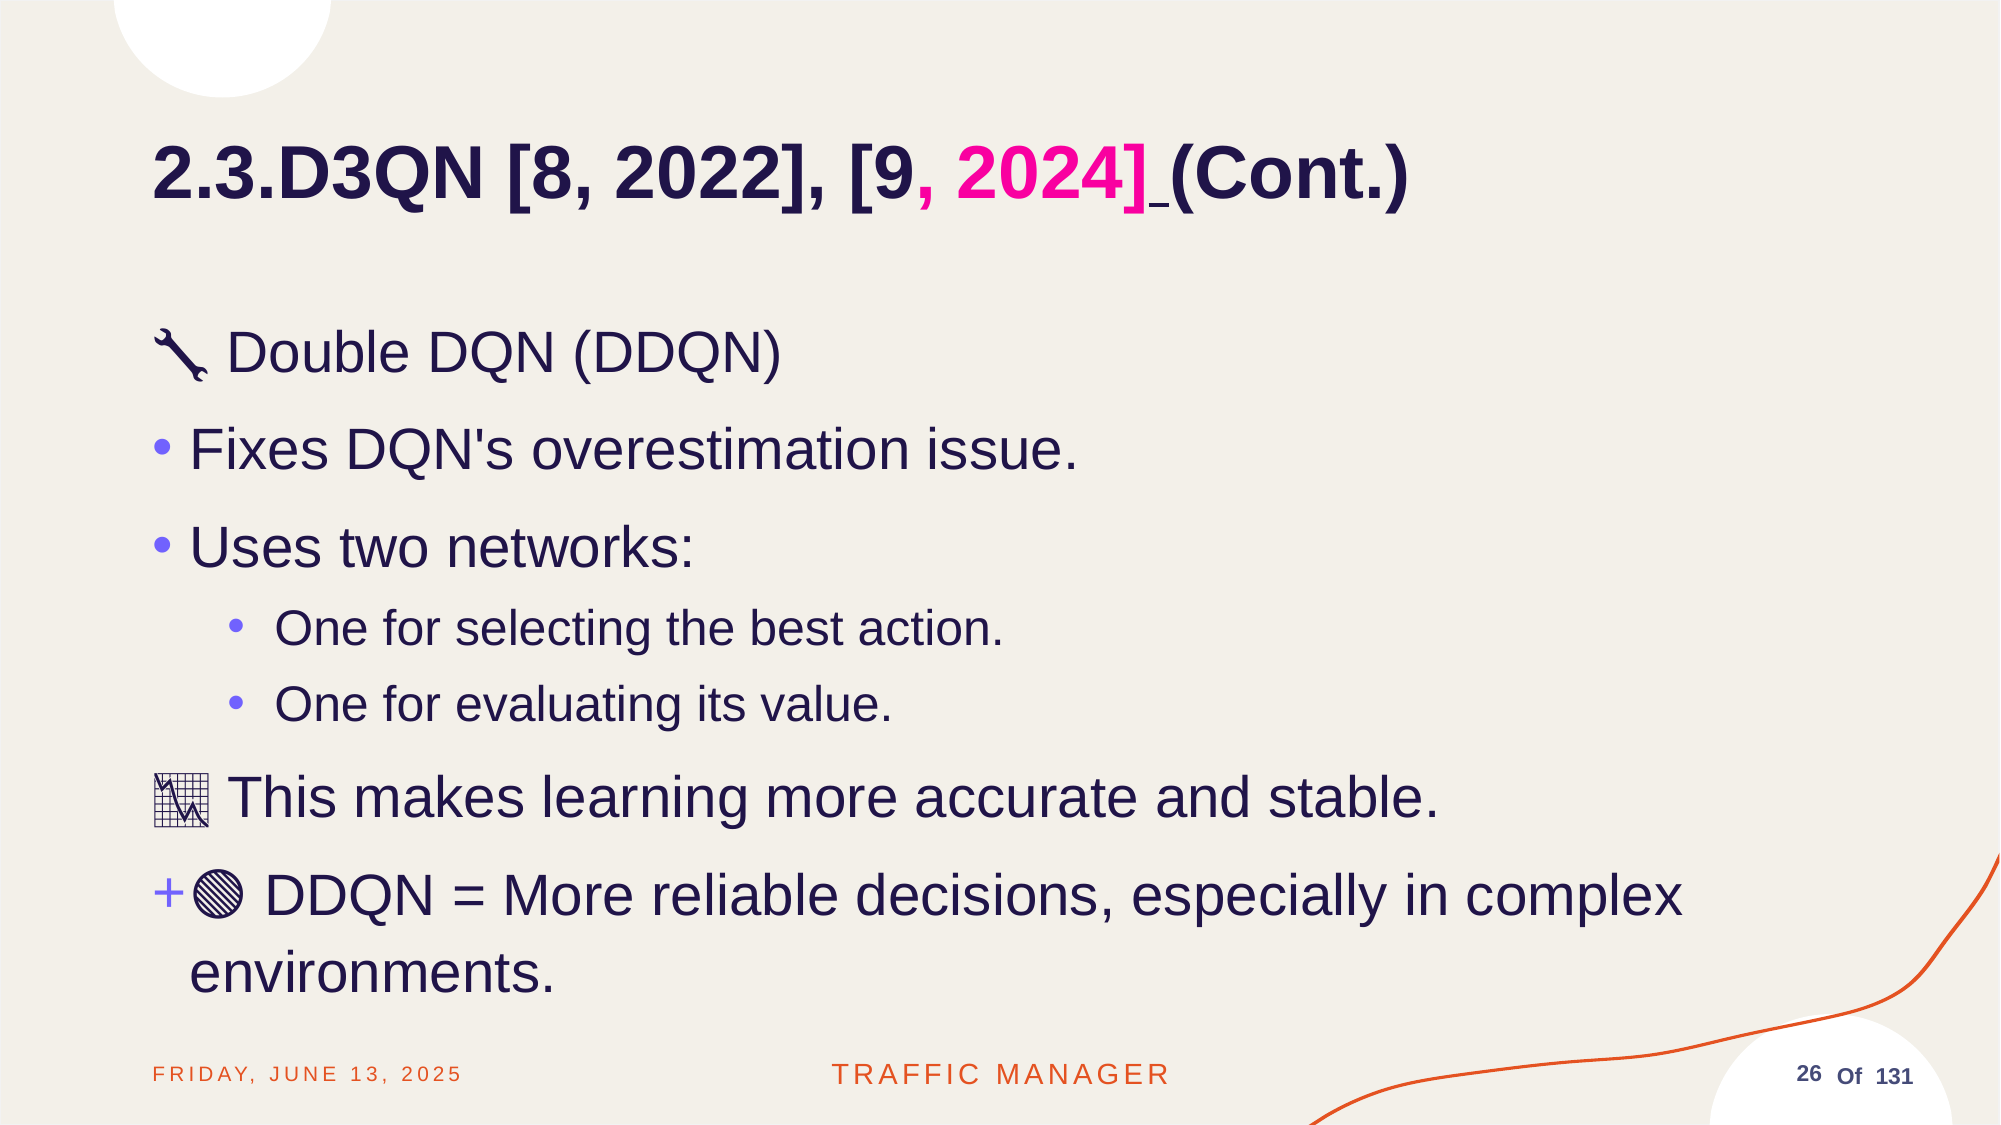

# 2.3.D3QN [8, 2022], [9, 2024] (Cont.)
🔧 Double DQN (DDQN)
Fixes DQN's overestimation issue.
Uses two networks:
One for selecting the best action.
One for evaluating its value.
📉 This makes learning more accurate and stable.
🟢 DDQN = More reliable decisions, especially in complex environments.
Friday, June 13, 2025
Traffic MANAGER
26